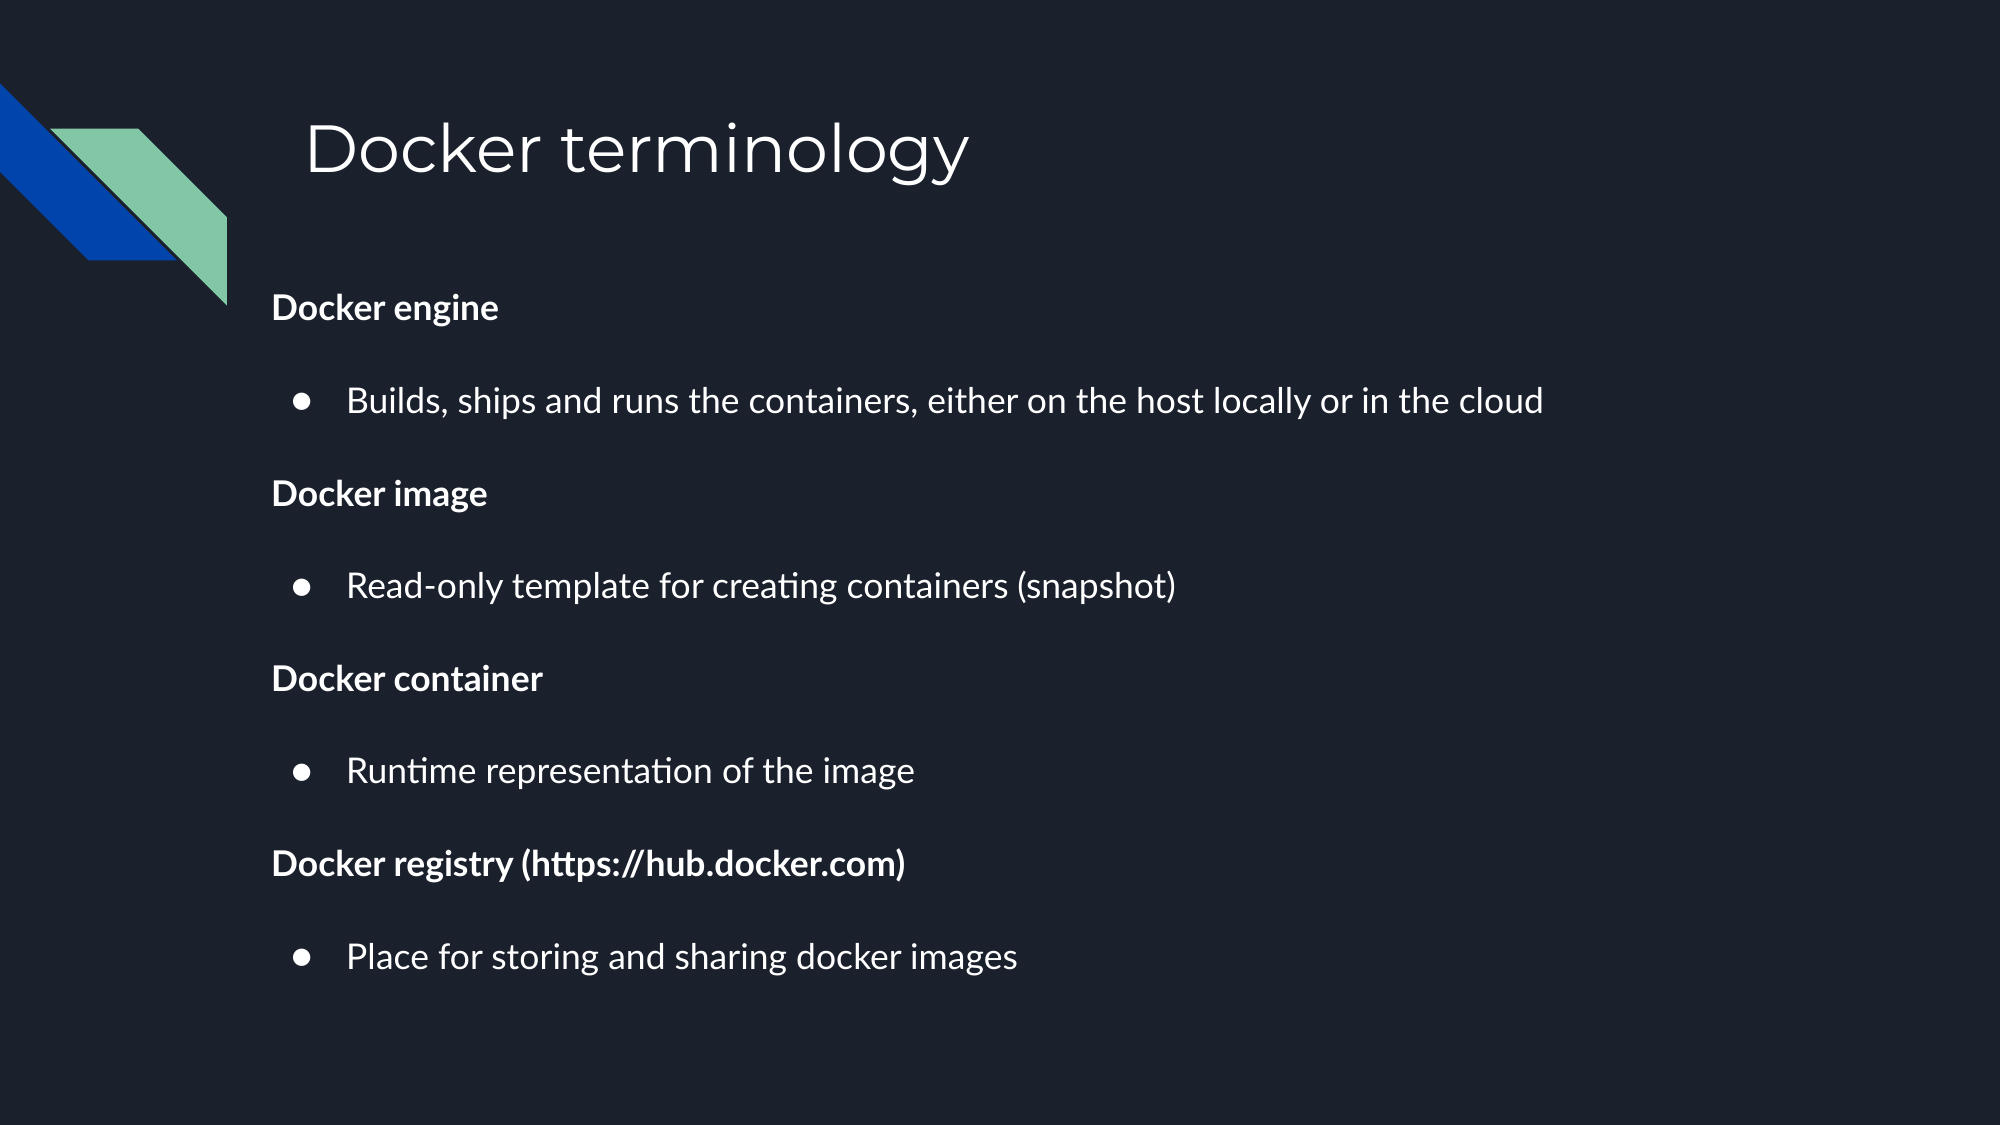

# Docker terminology
Docker engine
Builds, ships and runs the containers, either on the host locally or in the cloud
Docker image
Read-only template for creating containers (snapshot)
Docker container
Runtime representation of the image
Docker registry (https://hub.docker.com)
Place for storing and sharing docker images